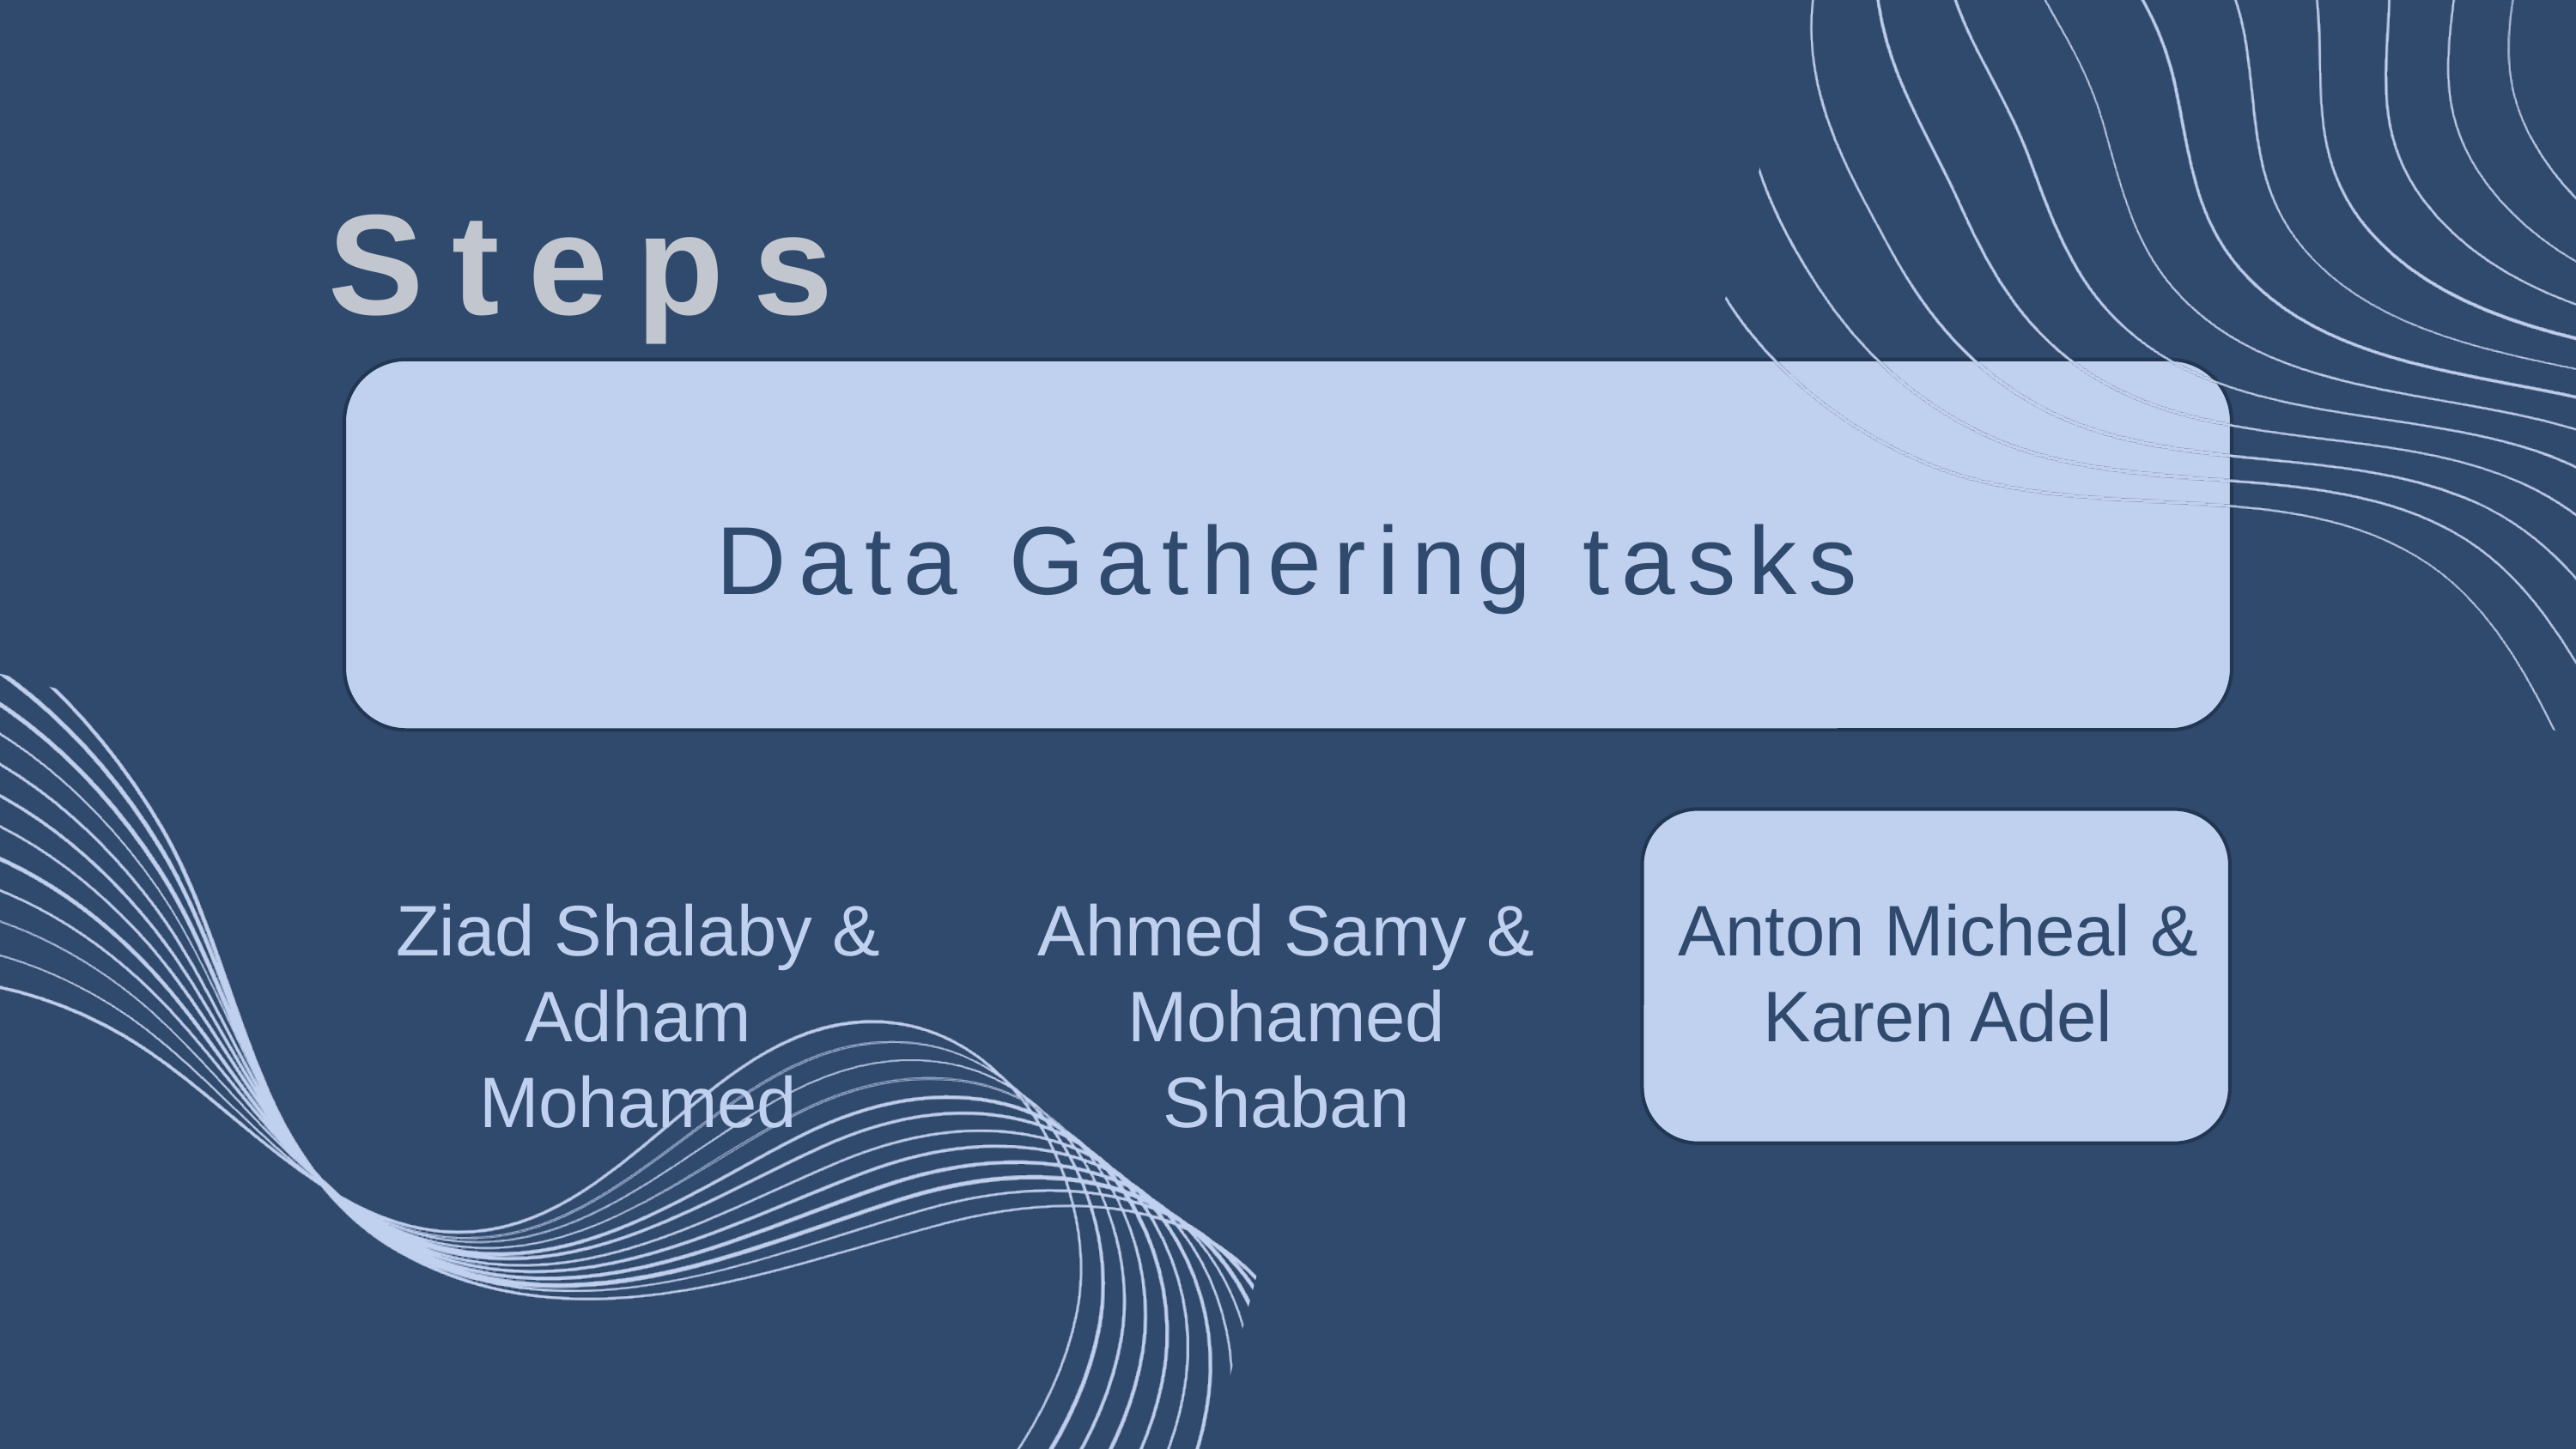

Steps

Data Gathering tasks

Anton Micheal &
Karen Adel
Ziad Shalaby &
Adham Mohamed
Ahmed Samy &
Mohamed Shaban